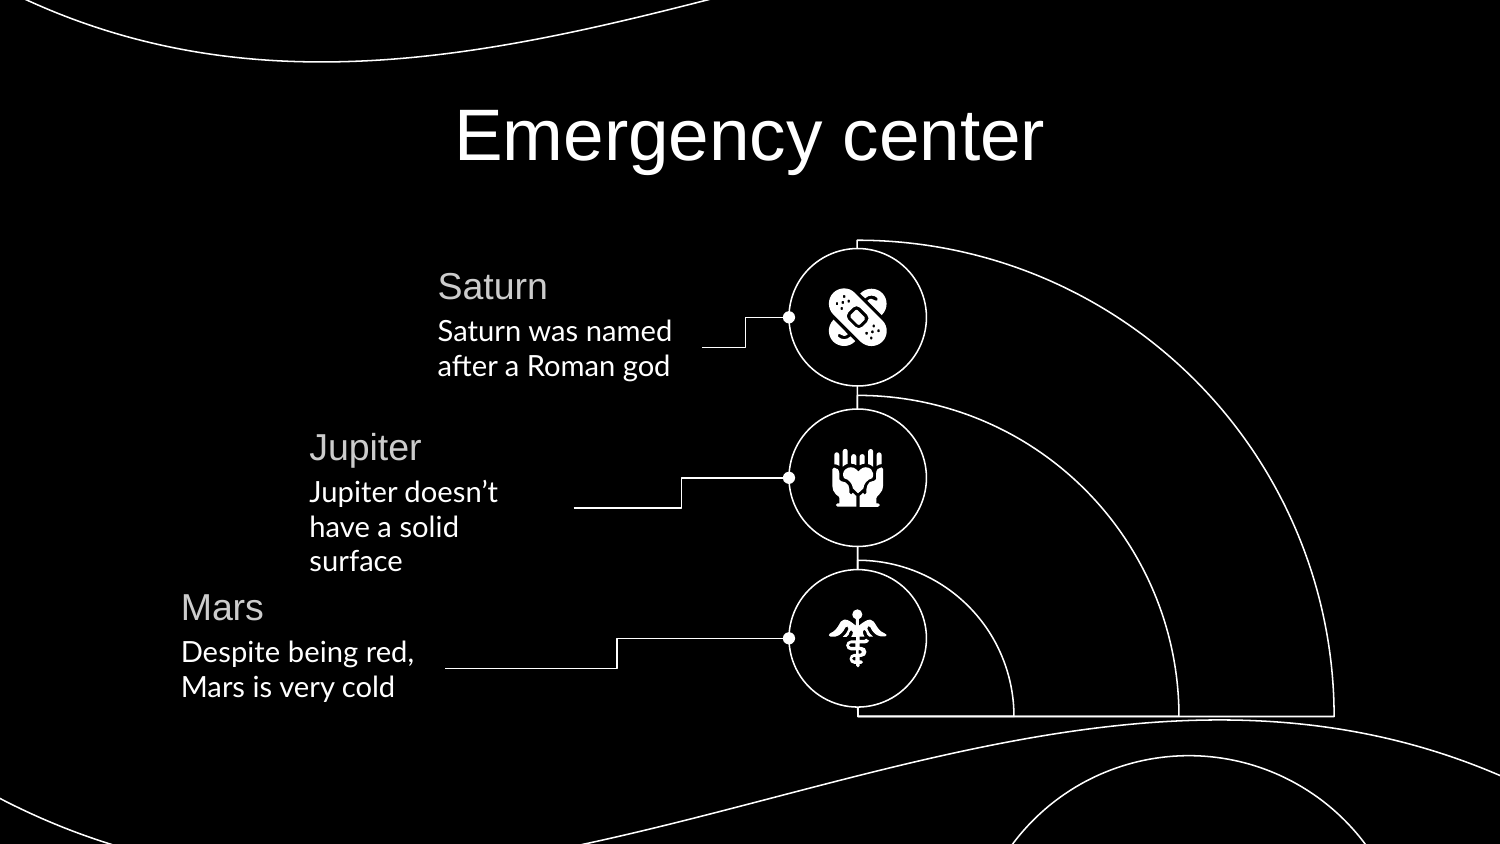

# Emergency center

Saturn
Saturn was named after a Roman god

Jupiter
Jupiter doesn’t have a solid surface

Mars
Despite being red, Mars is very cold